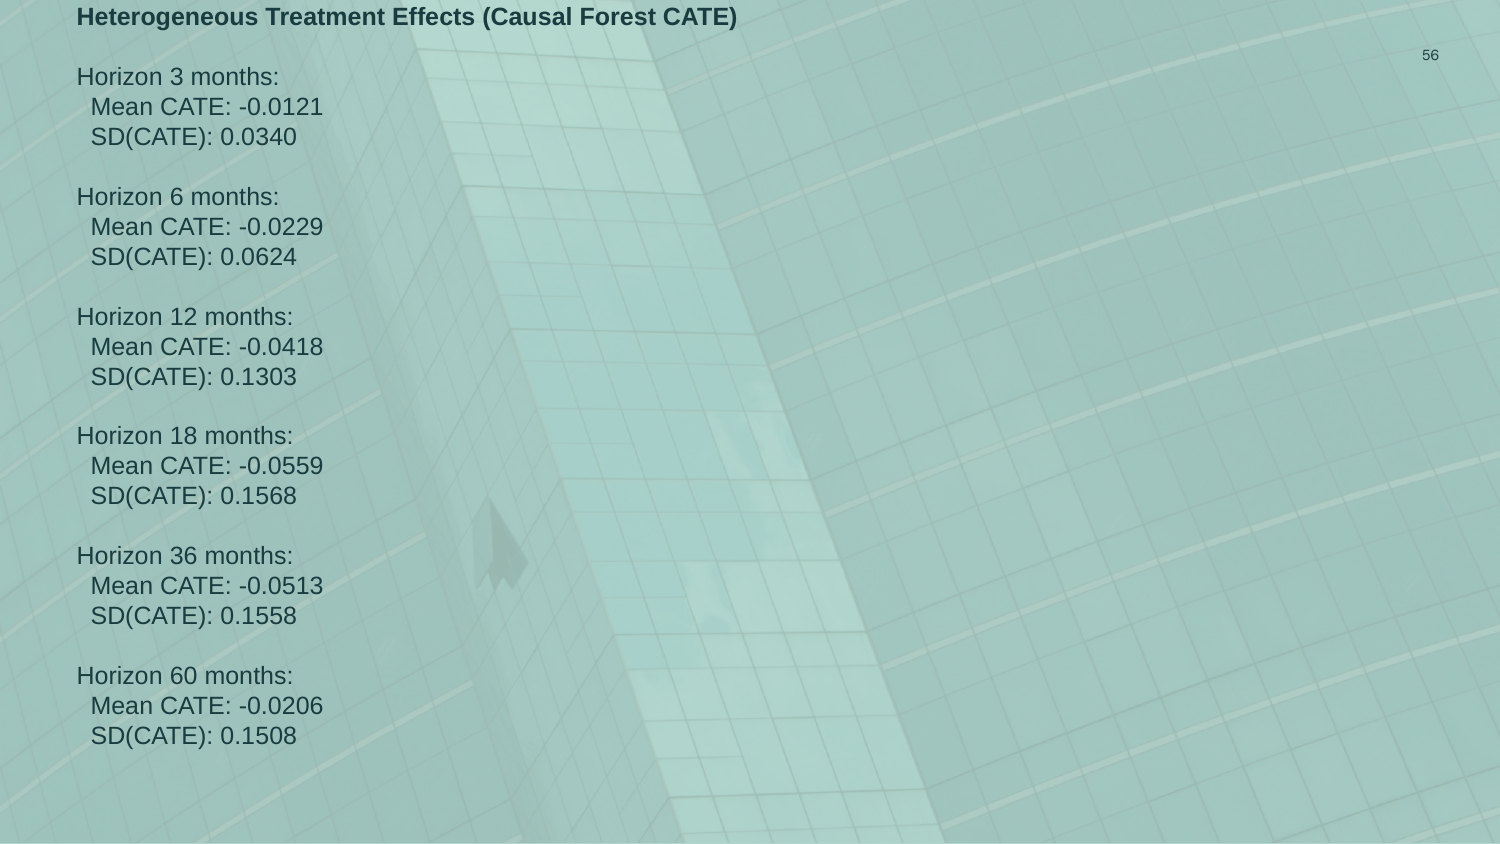

56
# Heterogeneous Treatment Effects (Causal Forest CATE)

Horizon 3 months:
  Mean CATE: -0.0121
  SD(CATE): 0.0340

Horizon 6 months:
  Mean CATE: -0.0229
  SD(CATE): 0.0624

Horizon 12 months:
  Mean CATE: -0.0418
  SD(CATE): 0.1303

Horizon 18 months:
  Mean CATE: -0.0559
  SD(CATE): 0.1568

Horizon 36 months:
  Mean CATE: -0.0513
  SD(CATE): 0.1558

Horizon 60 months:
  Mean CATE: -0.0206
  SD(CATE): 0.1508